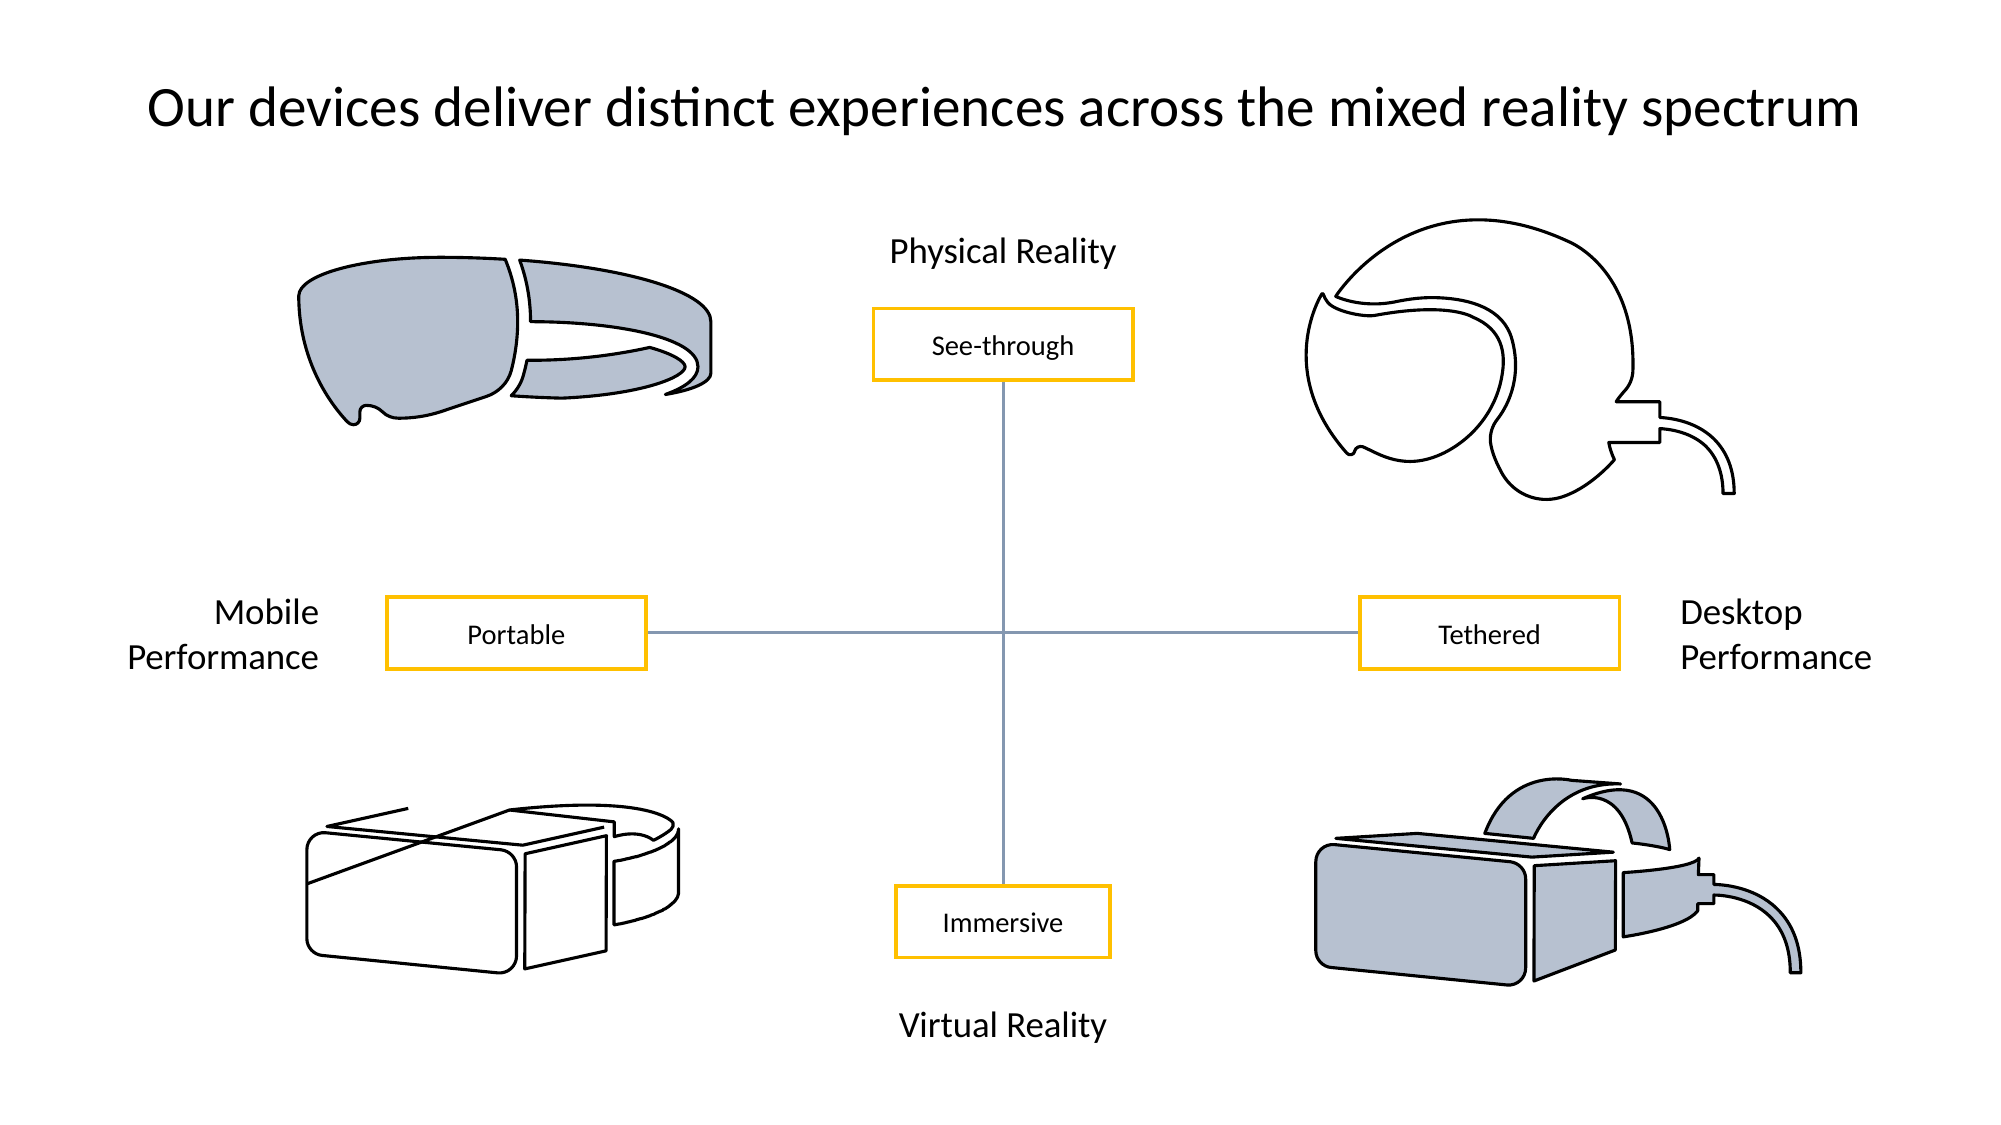

Our devices deliver distinct experiences across the mixed reality spectrum

Physical Reality

See-through
Mobile
Performance
Desktop
Performance
Portable
Tethered

Immersive
Virtual Reality